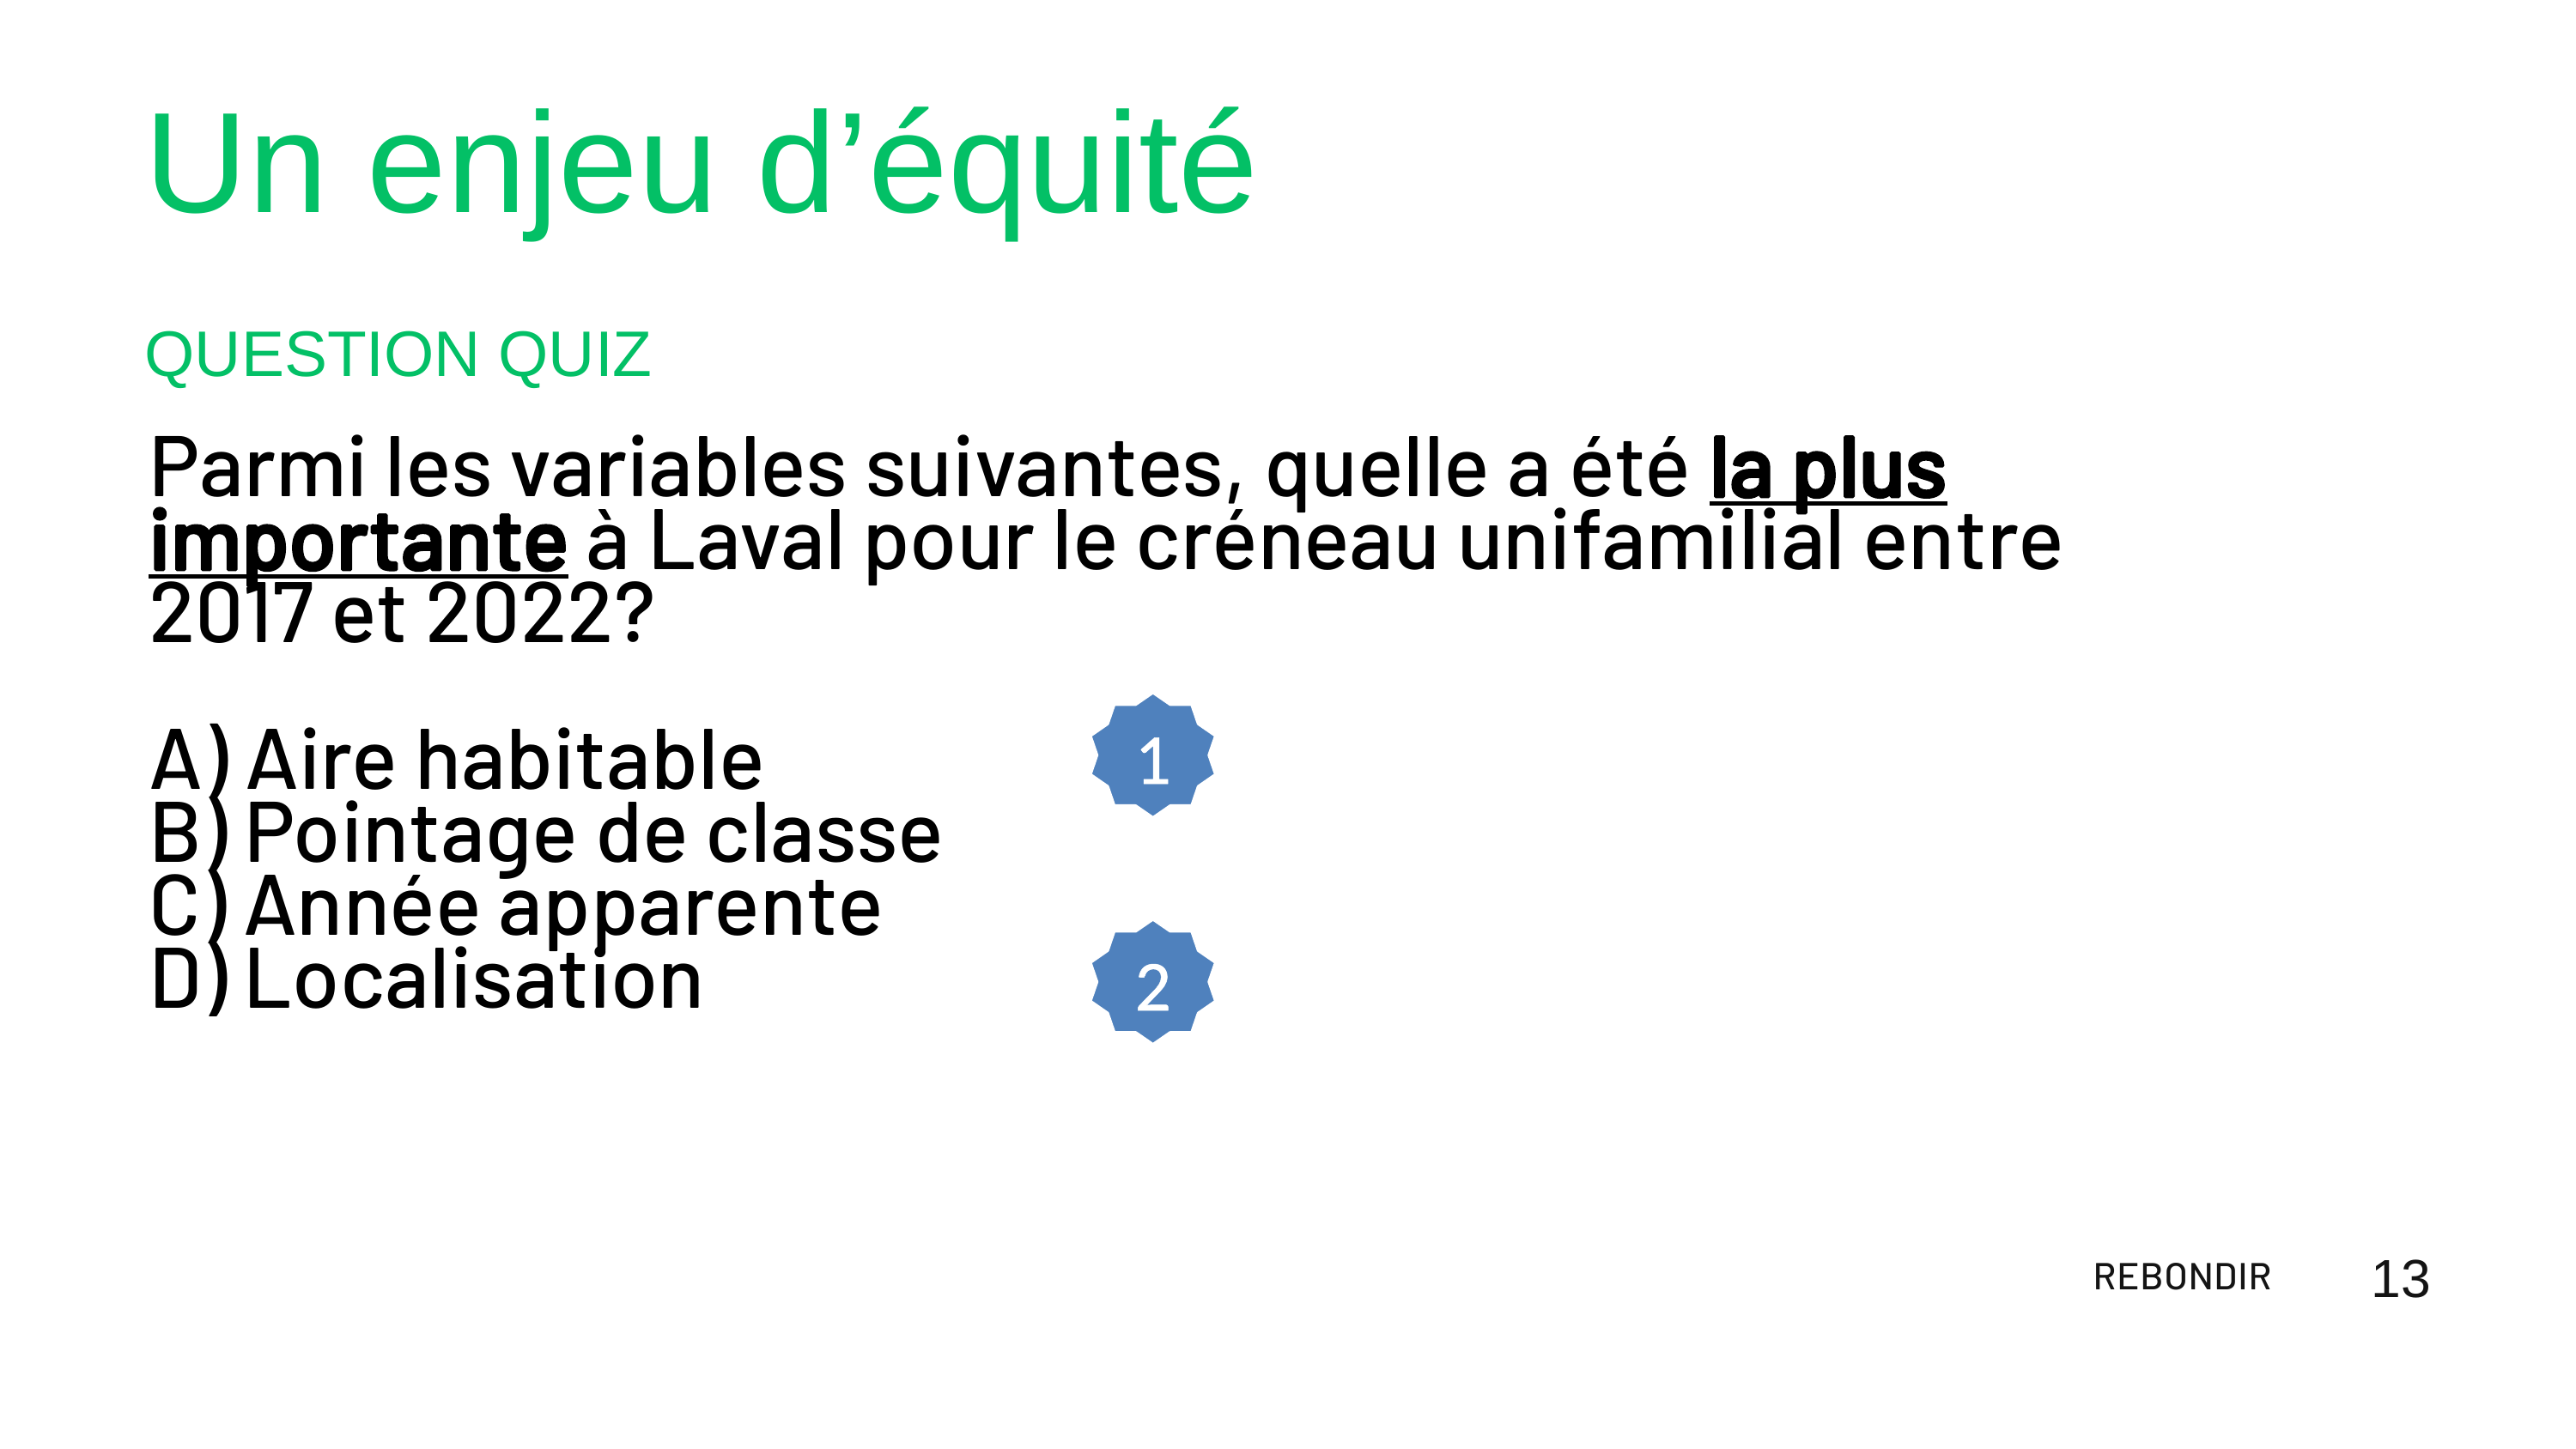

Un enjeu d’équité
QUESTION QUIZ

Parmi les variables suivantes, quelle a été la plus importante à Laval pour le créneau unifamilial entre 2017 et 2022?

A) Aire habitable
B) Pointage de classe
C) Année apparente
D) Localisation
1
2
13
REBONDIR